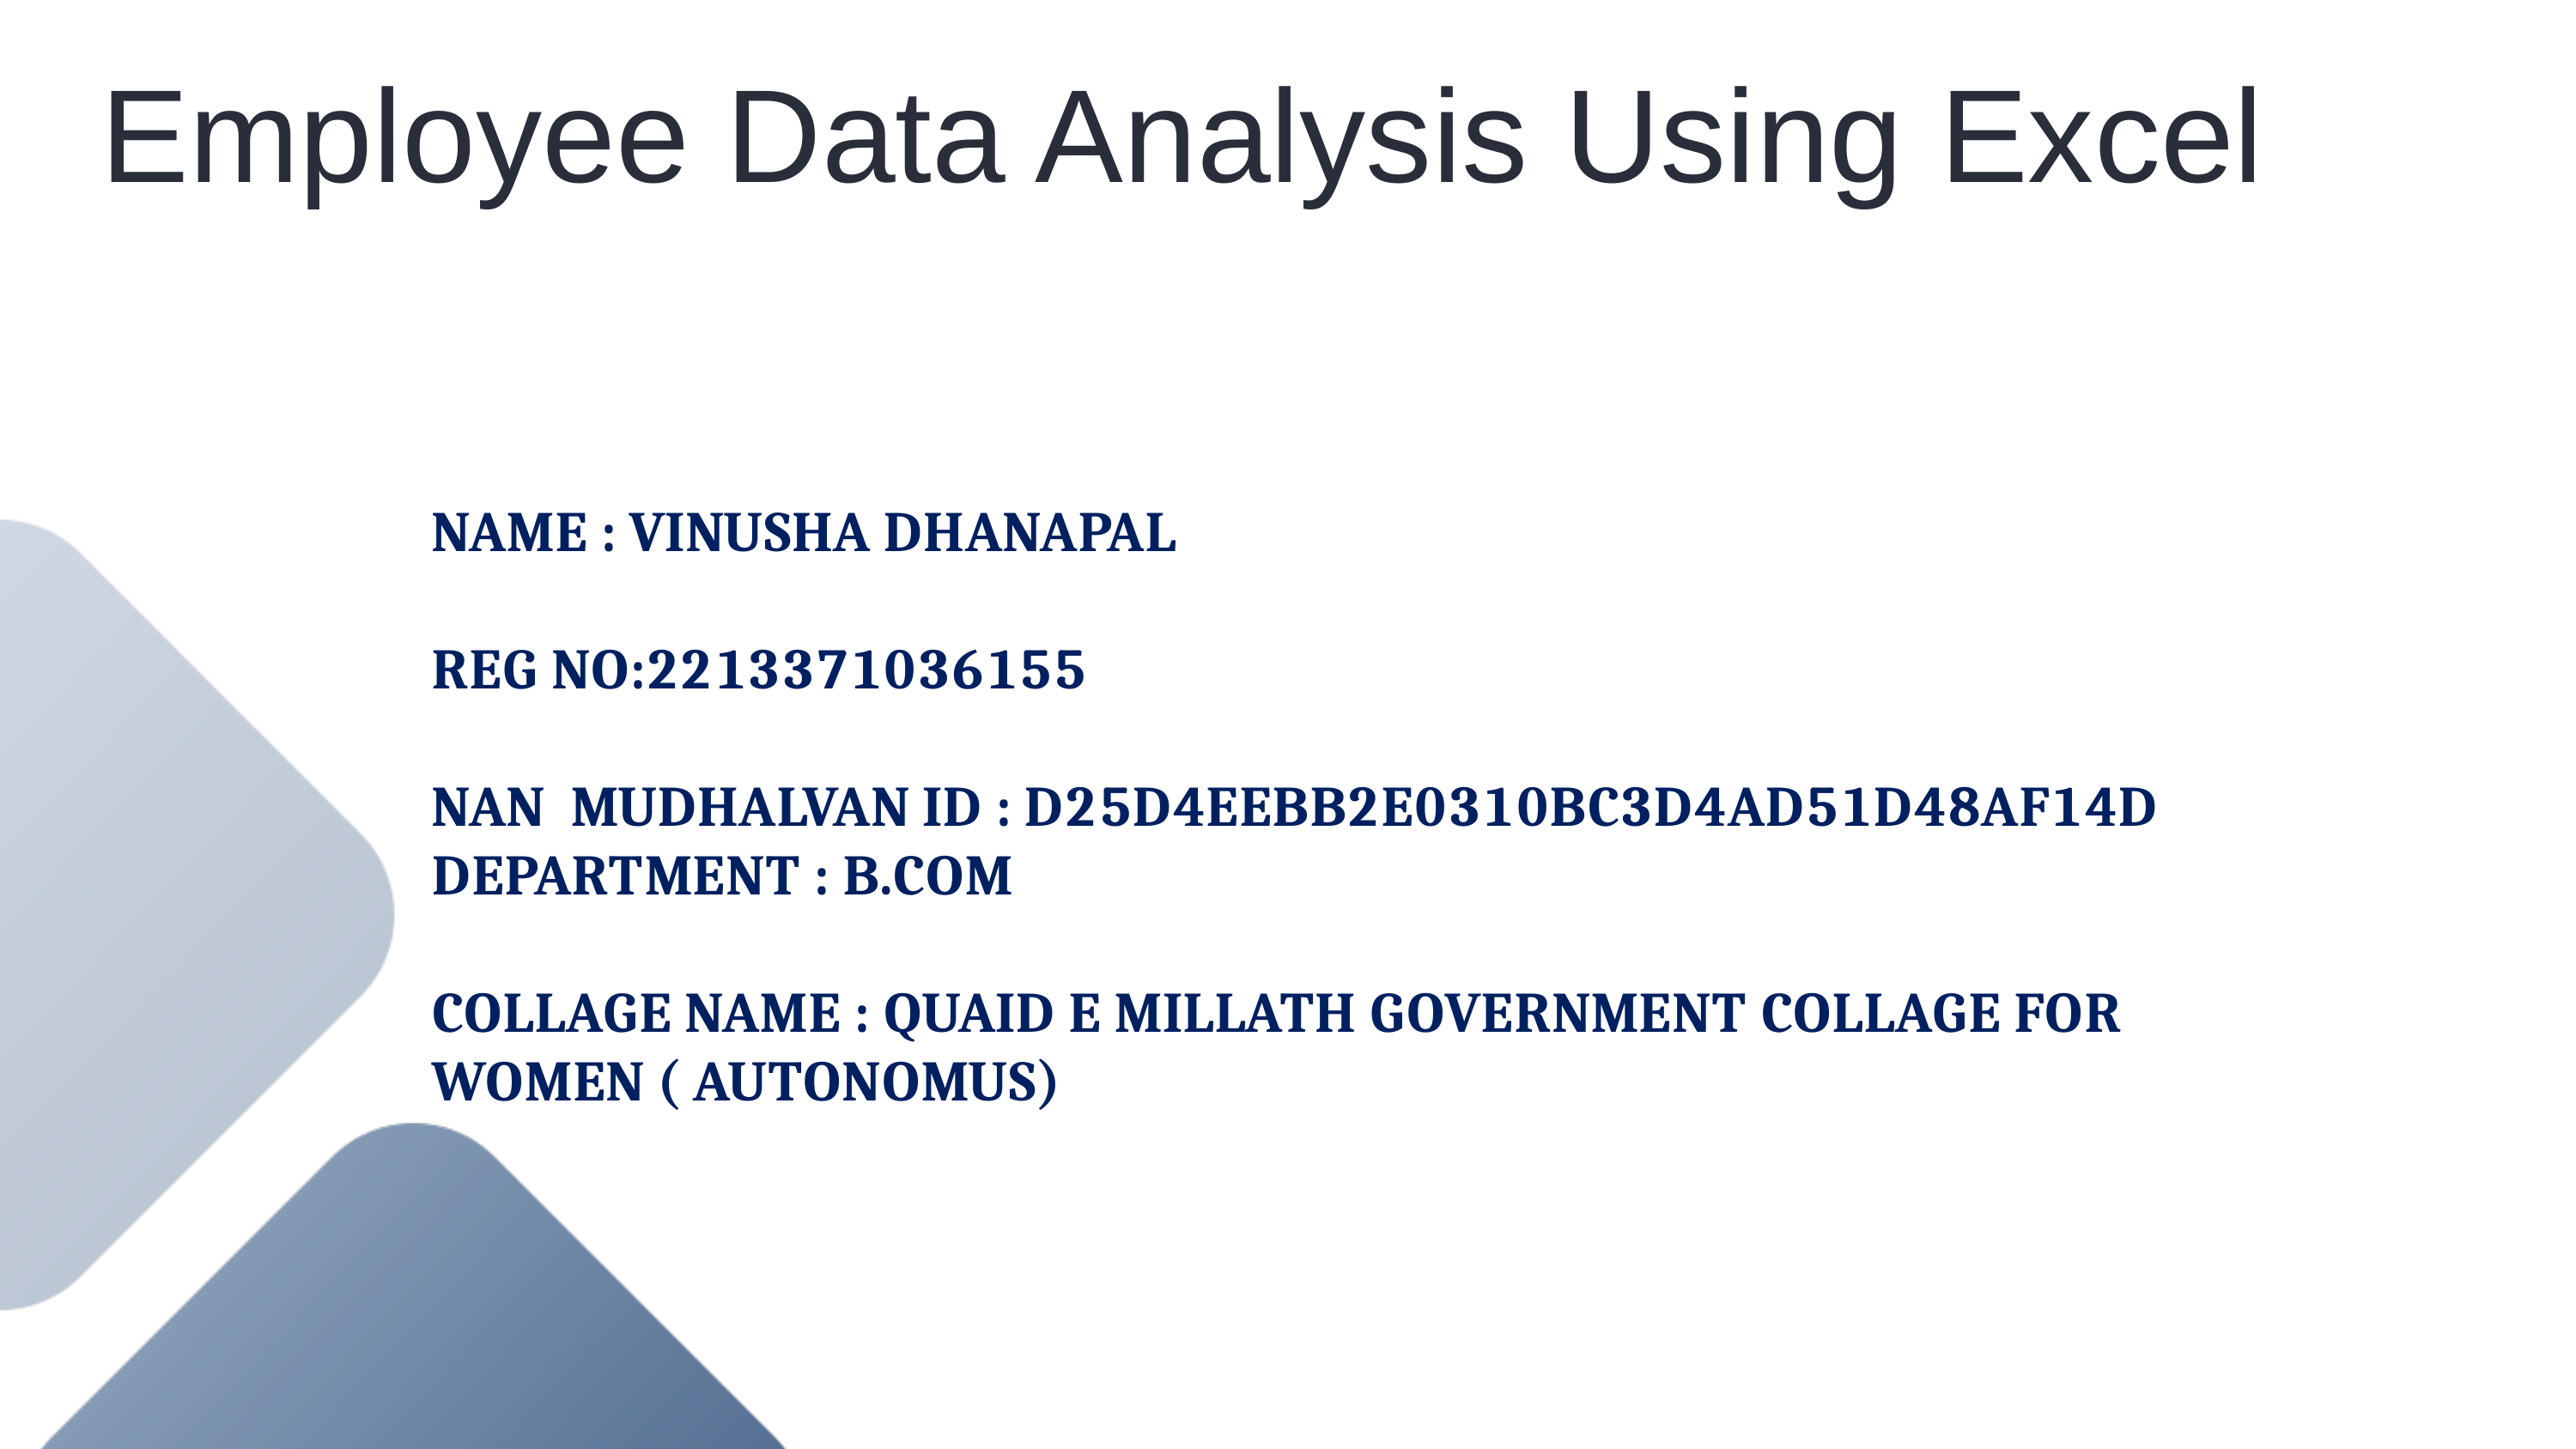

Employee Data Analysis Using Excel
NAME : VINUSHA DHANAPAL
REG NO:2213371036155
NAN  MUDHALVAN ID : D25D4EEBB2E0310BC3D4AD51D48AF14D
DEPARTMENT : B.COM
COLLAGE NAME : QUAID E MILLATH GOVERNMENT COLLAGE FOR WOMEN ( AUTONOMUS)

#